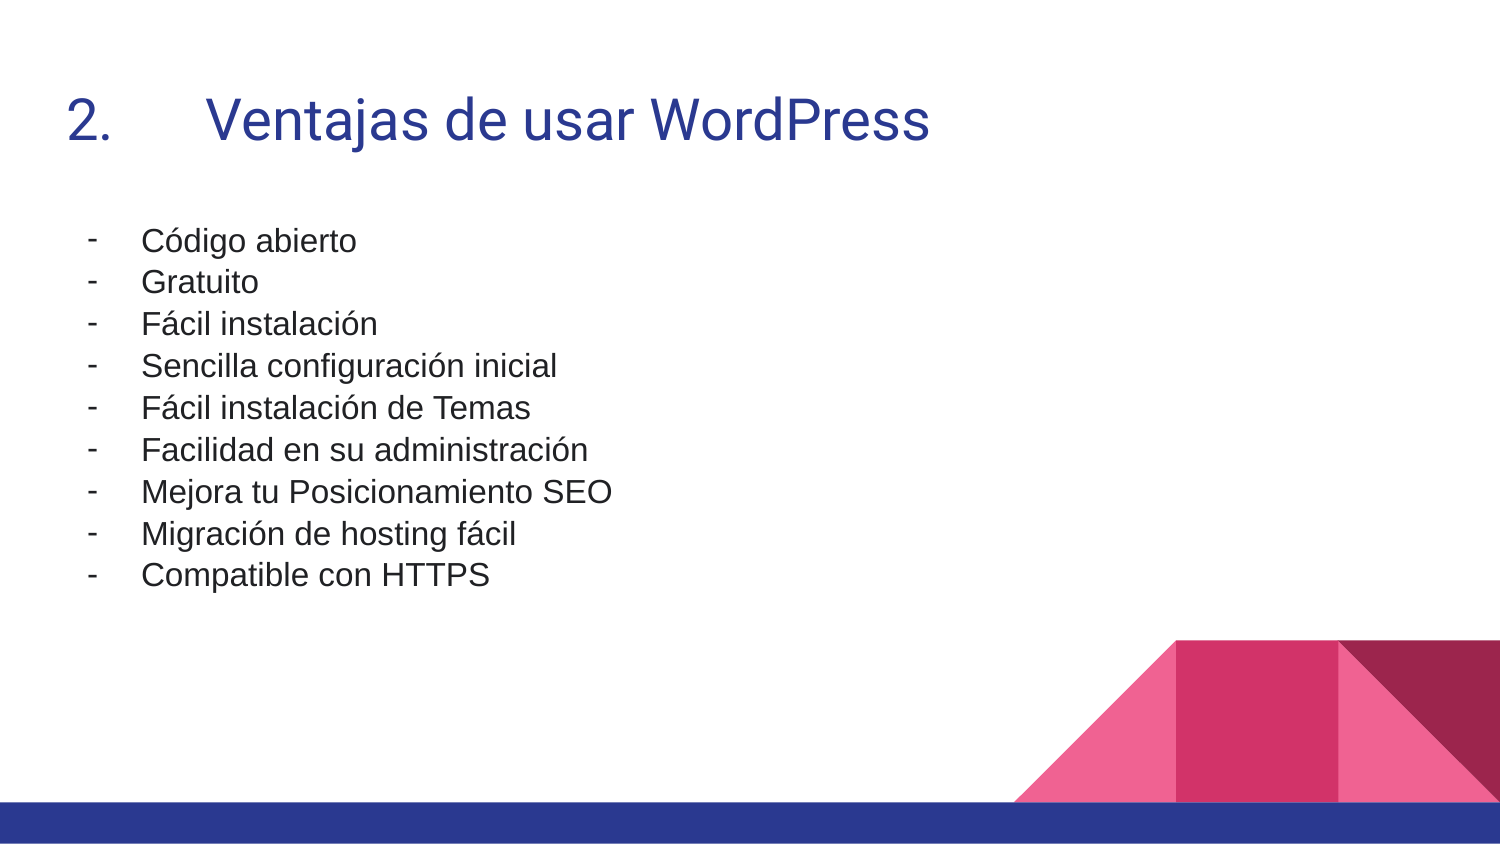

# 2.	Ventajas de usar WordPress
Código abierto
Gratuito
Fácil instalación
Sencilla configuración inicial
Fácil instalación de Temas
Facilidad en su administración
Mejora tu Posicionamiento SEO
Migración de hosting fácil
Compatible con HTTPS